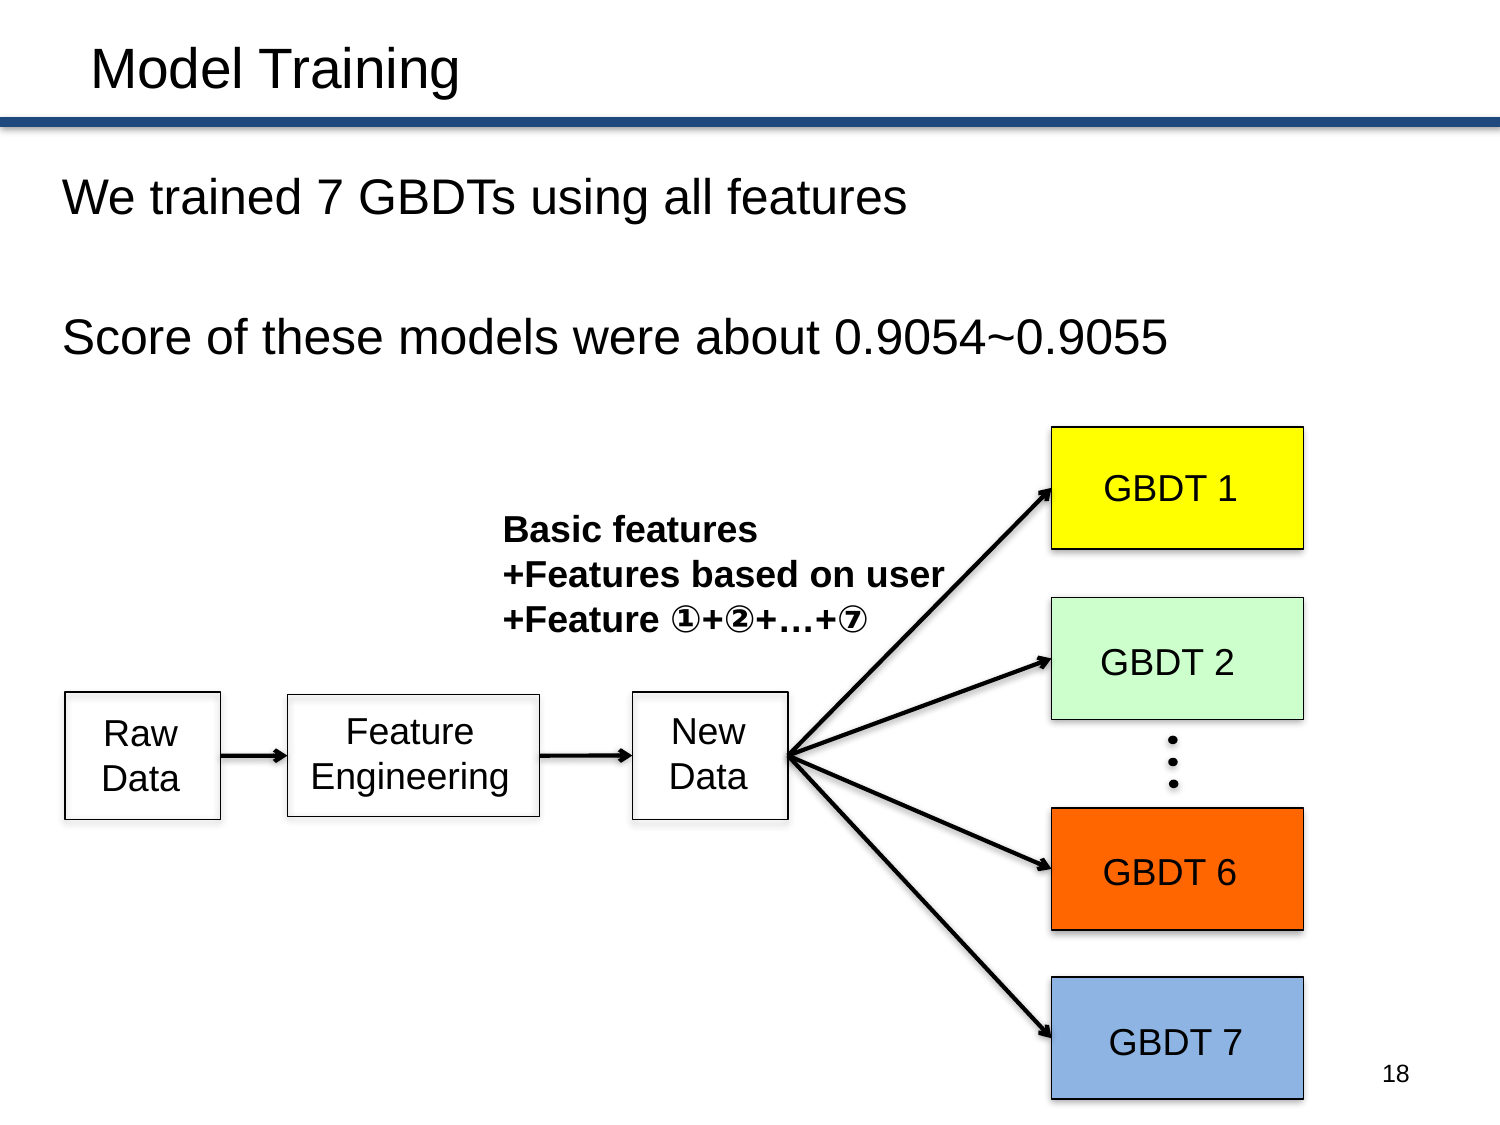

# Model Training
We trained 7 GBDTs using all features

Score of these models were about 0.9054~0.9055

GBDT 1

GBDT 2

New
Data
Feature
Engineering
Raw
Data

GBDT 6

GBDT 7
Basic features
+Features based on user
+Feature ①+②+…+⑦
18